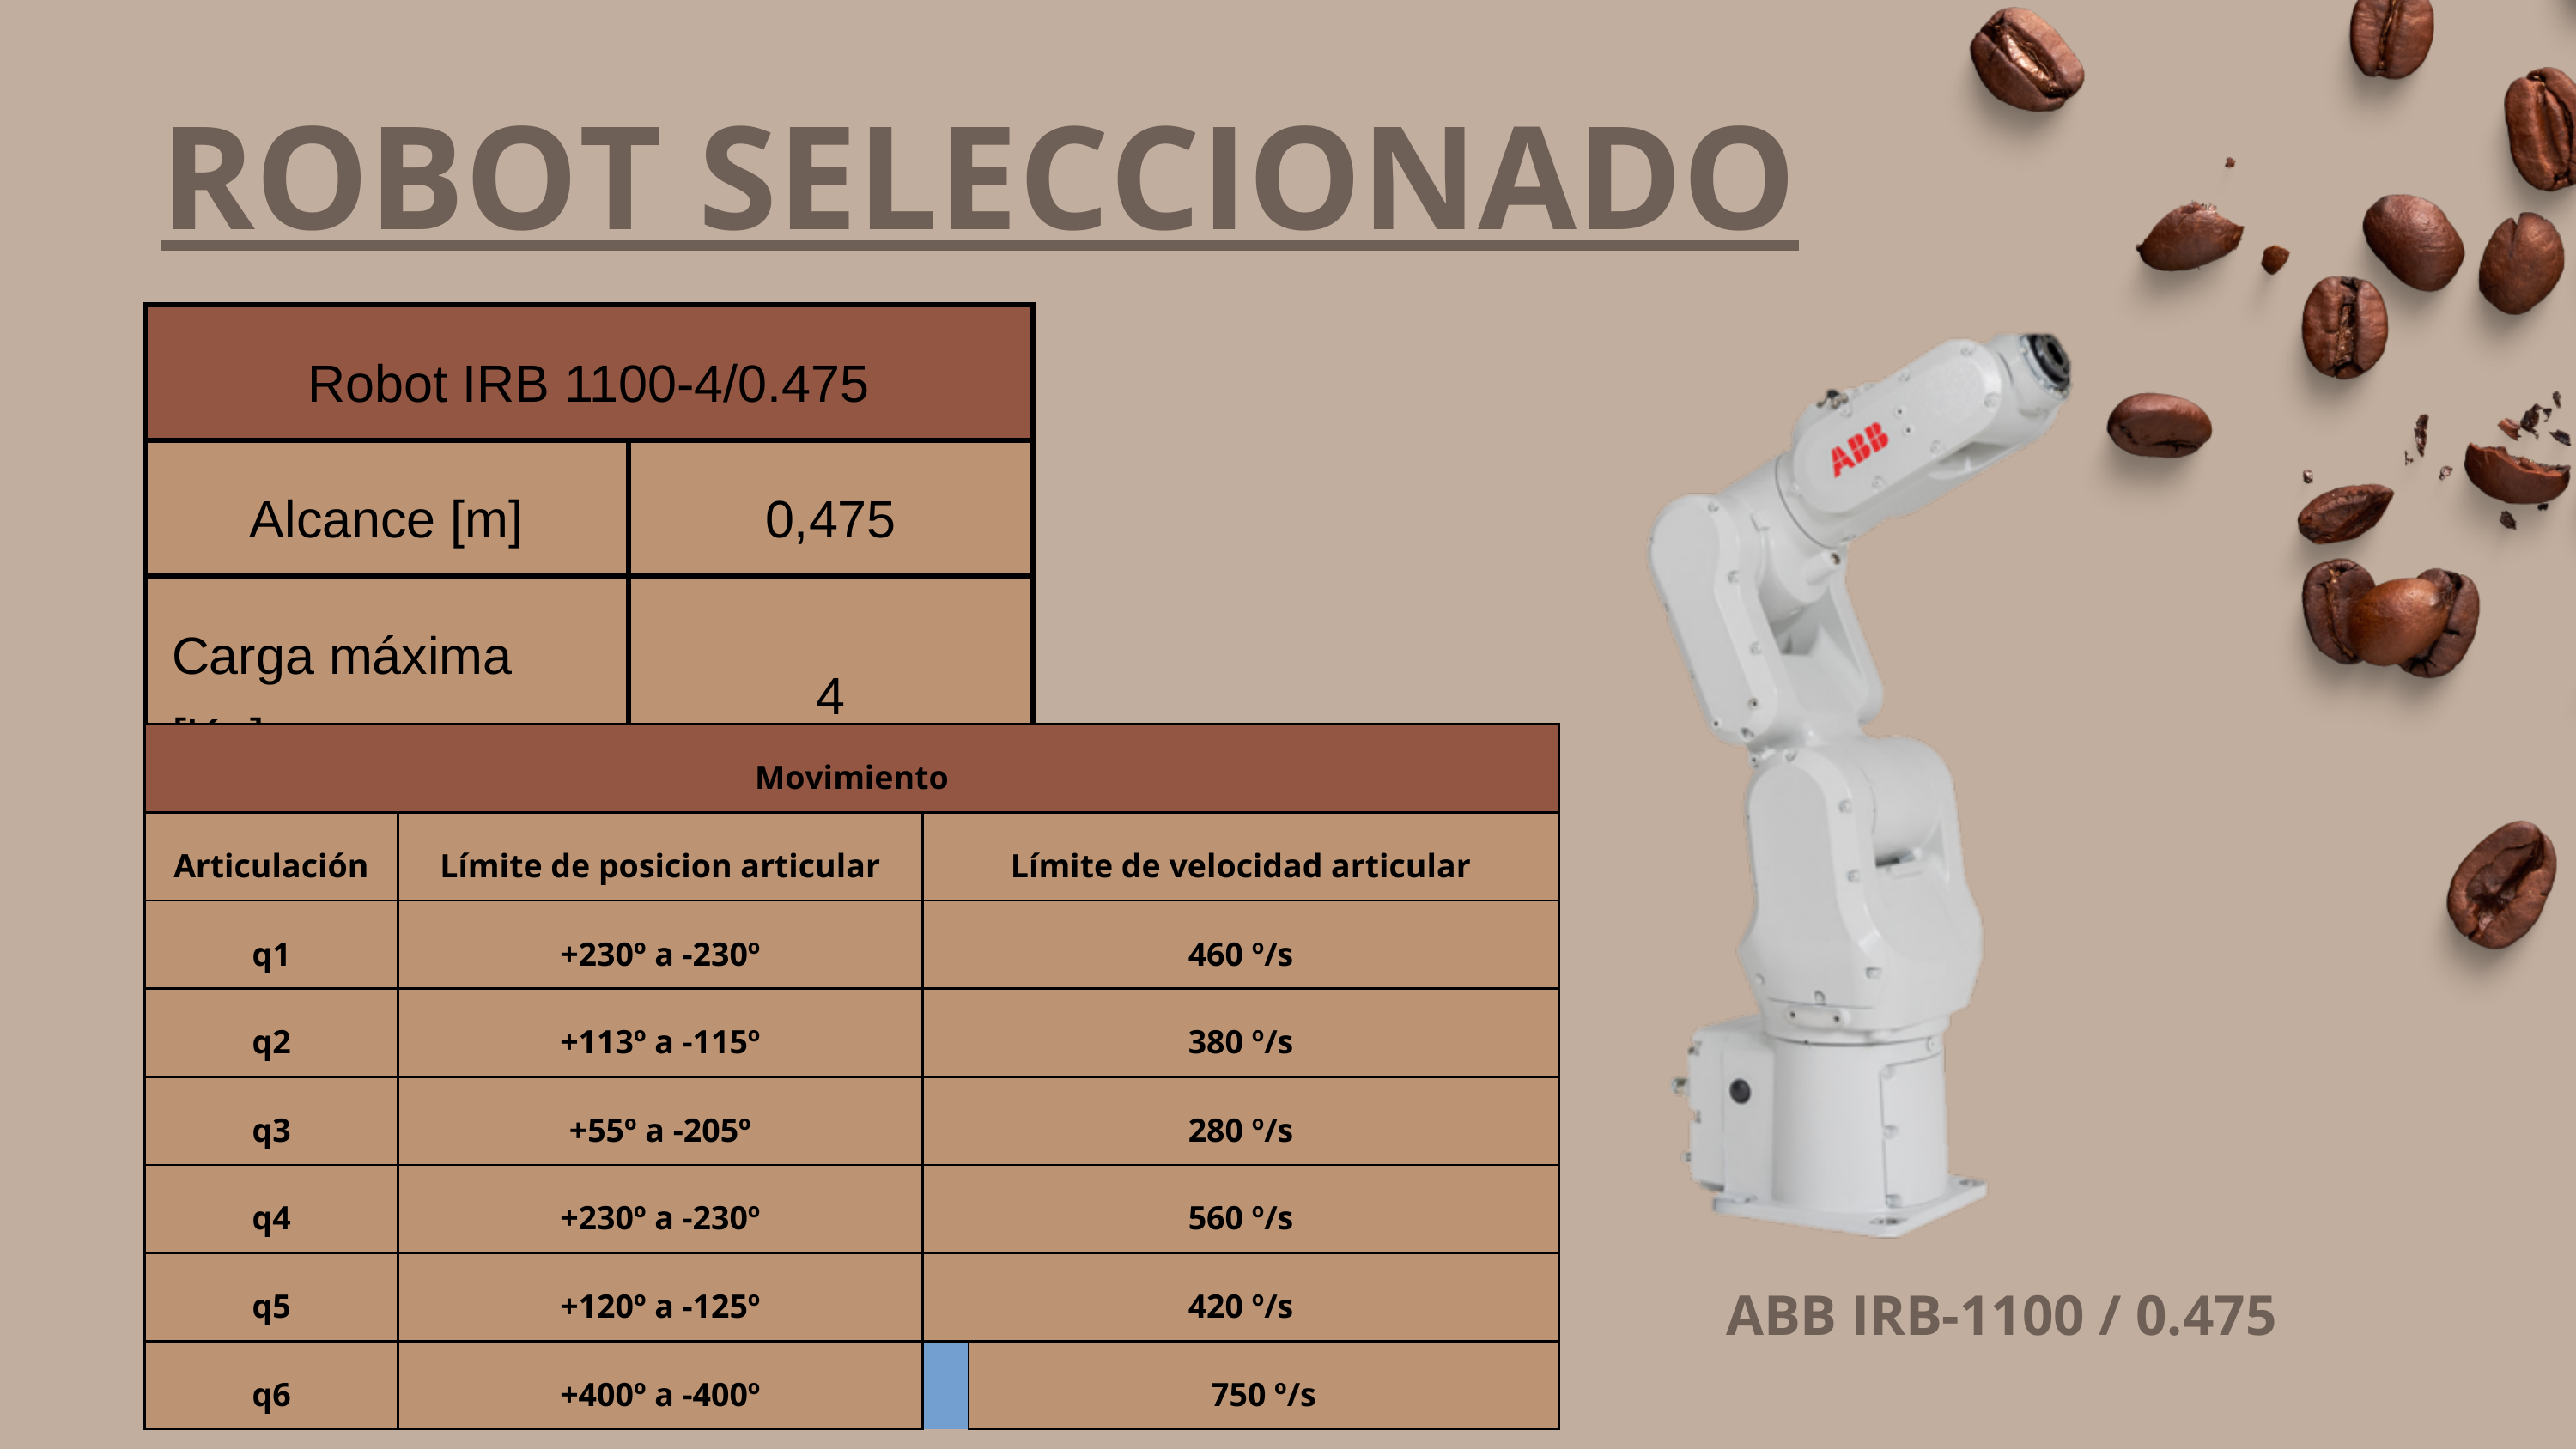

ROBOT SELECCIONADO

| Robot IRB 1100-4/0.475 |  |  |
| --- | --- | --- |
| Alcance [m] |  | 0,475 |
| Carga máxima [Kg] |  | 4 |
| Movimiento |  |  |  |  |
| --- | --- | --- | --- | --- |
| Articulación | Límite de posicion articular |  | Límite de velocidad articular |  |
| q1 | +230º a -230º |  | 460 º/s |  |
| q2 | +113º a -115º |  | 380 º/s |  |
| q3 | +55º a -205º |  | 280 º/s |  |
| q4 | +230º a -230º |  | 560 º/s |  |
| q5 | +120º a -125º |  | 420 º/s |  |
| q6 | +400º a -400º |  | 750 º/s |  |
ABB IRB-1100 / 0.475